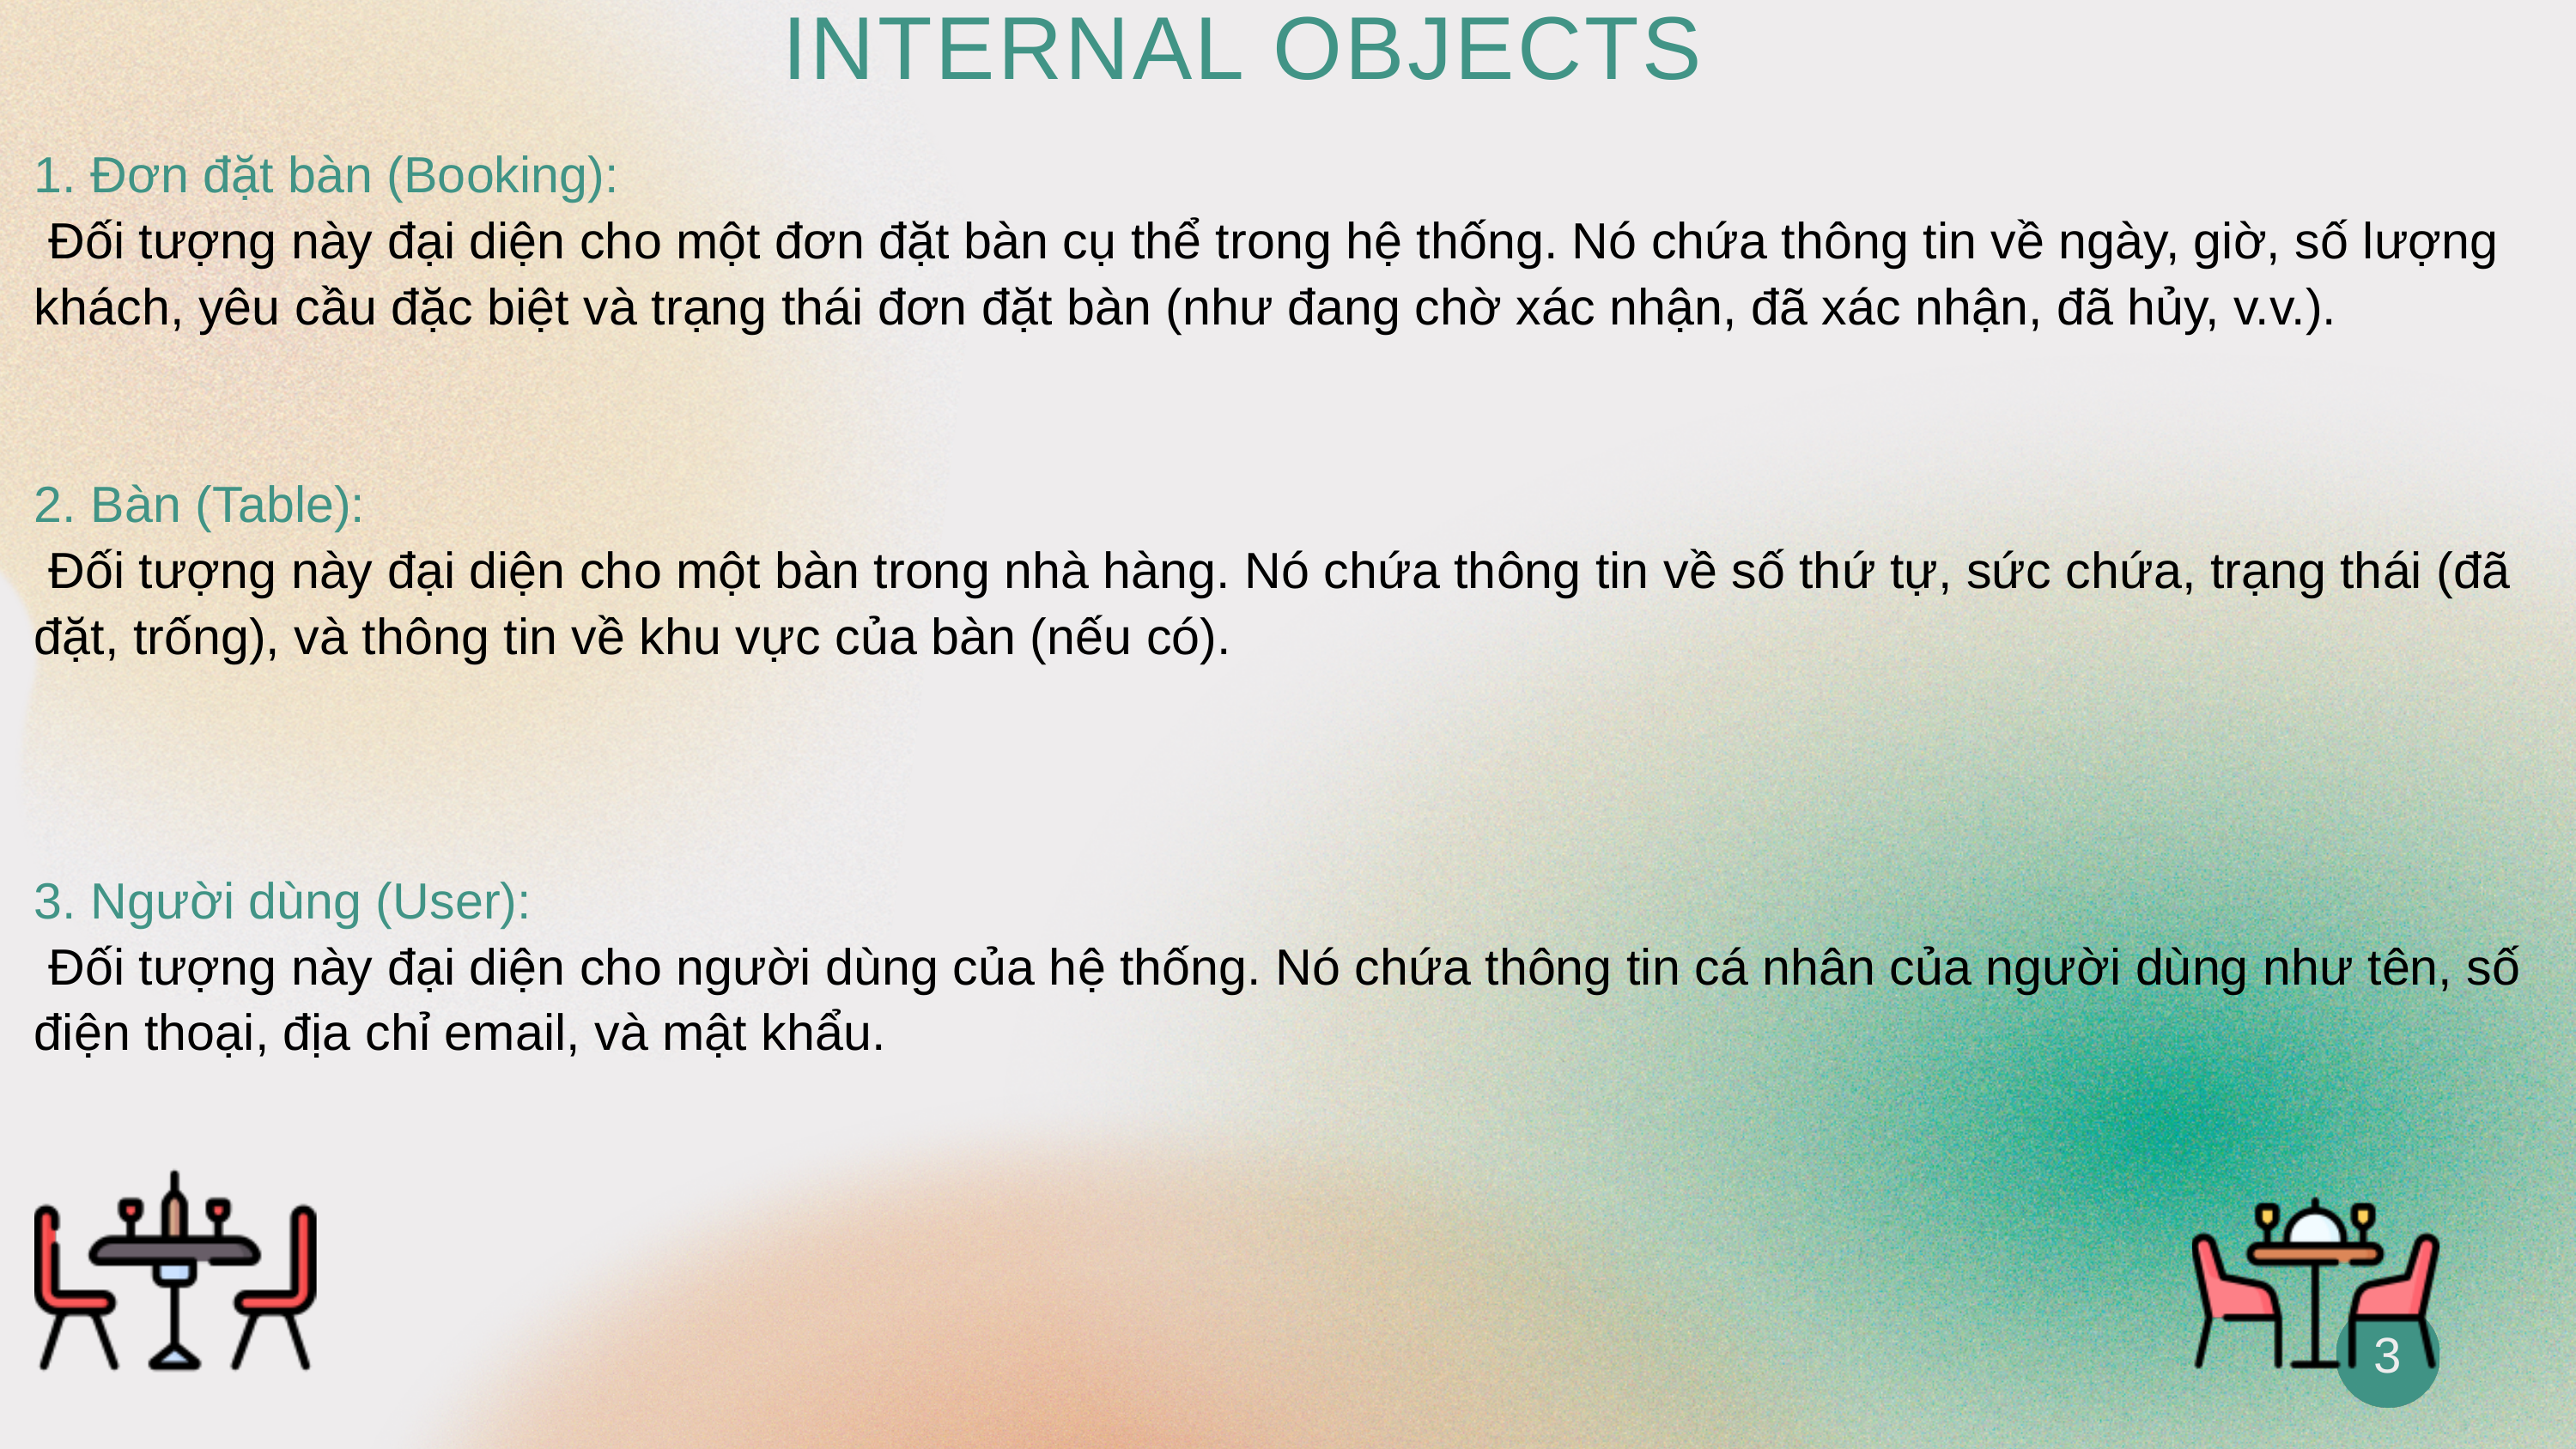

INTERNAL OBJECTS
1. Đơn đặt bàn (Booking):
 Đối tượng này đại diện cho một đơn đặt bàn cụ thể trong hệ thống. Nó chứa thông tin về ngày, giờ, số lượng khách, yêu cầu đặc biệt và trạng thái đơn đặt bàn (như đang chờ xác nhận, đã xác nhận, đã hủy, v.v.).

2. Bàn (Table):
 Đối tượng này đại diện cho một bàn trong nhà hàng. Nó chứa thông tin về số thứ tự, sức chứa, trạng thái (đã đặt, trống), và thông tin về khu vực của bàn (nếu có).

3. Người dùng (User):
 Đối tượng này đại diện cho người dùng của hệ thống. Nó chứa thông tin cá nhân của người dùng như tên, số điện thoại, địa chỉ email, và mật khẩu.

3